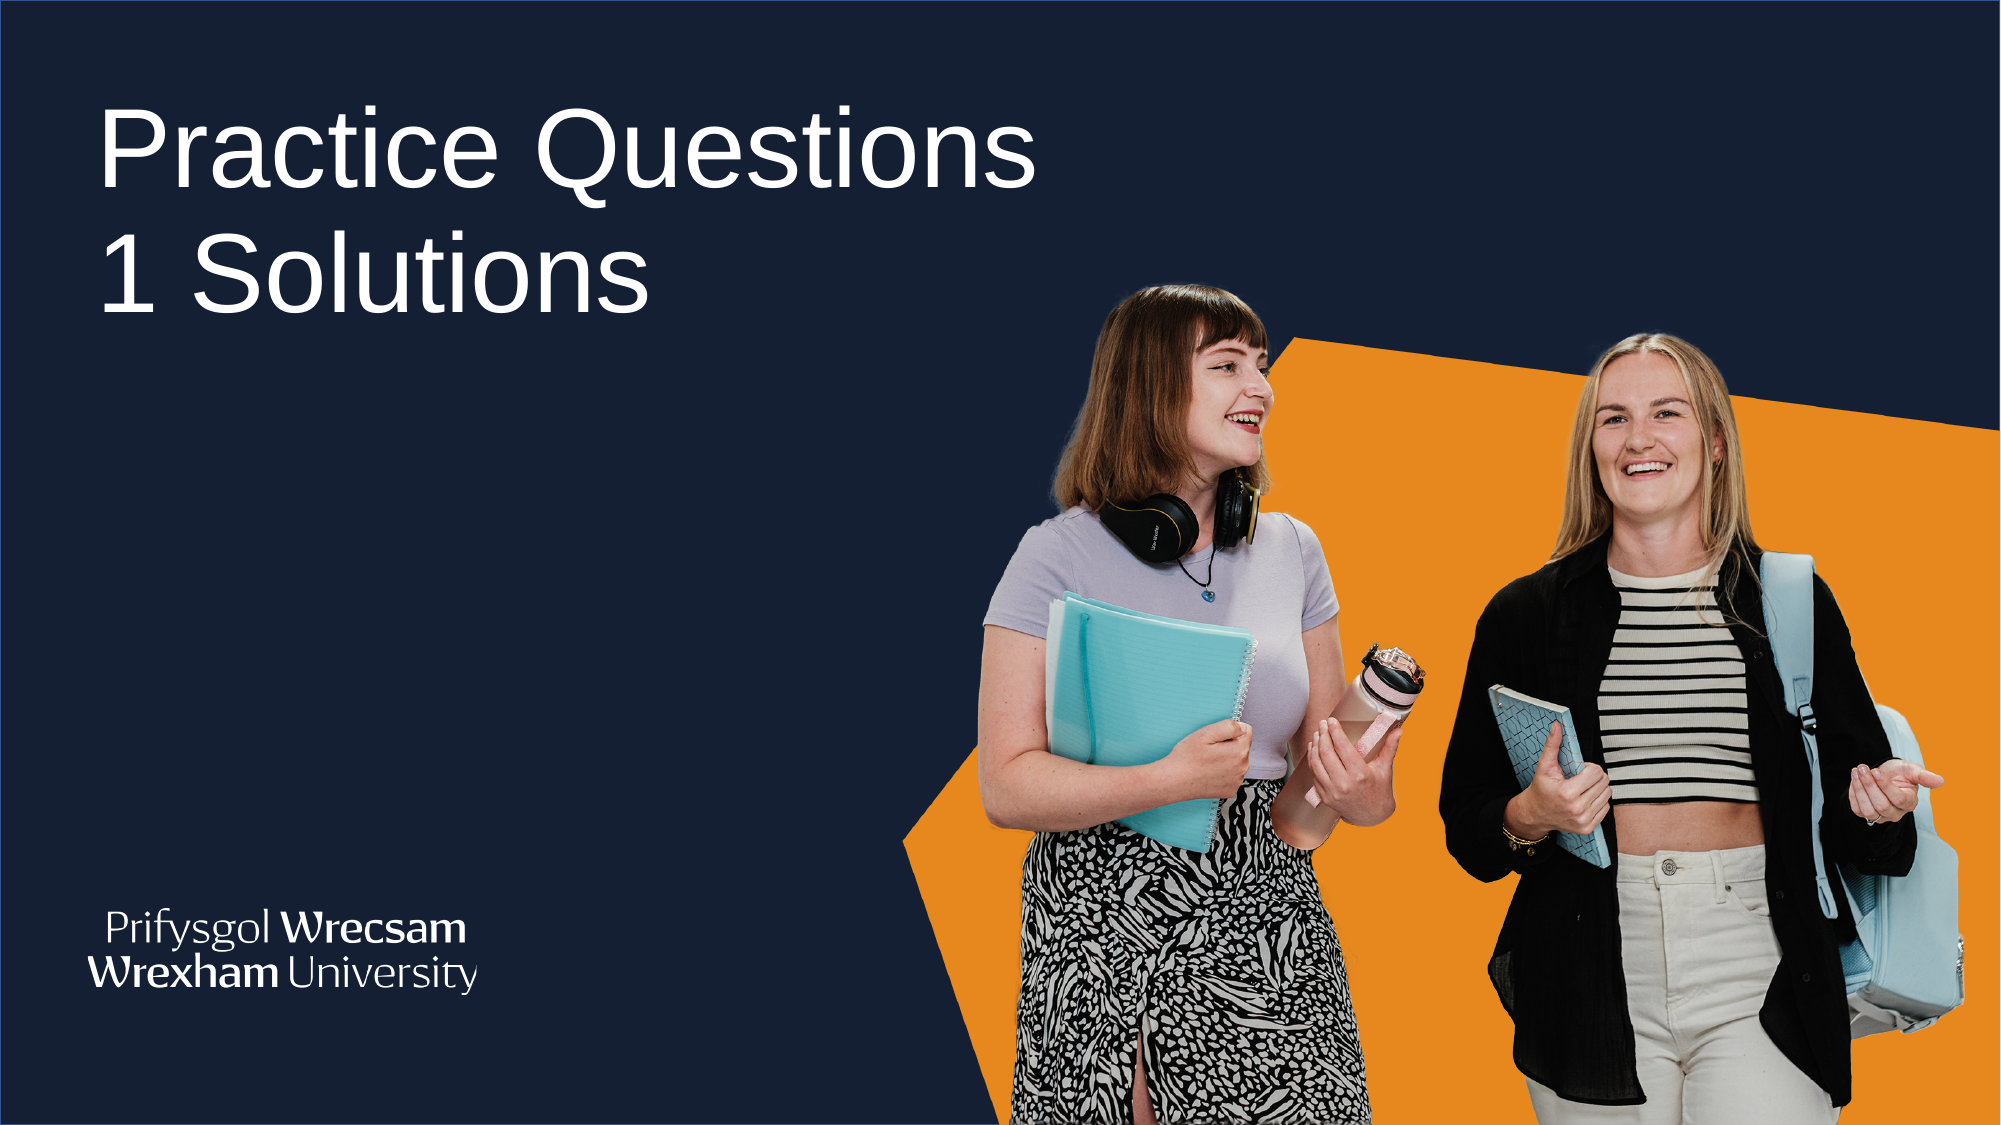

General Slide Option 1
Practice Questions 1 Solutions